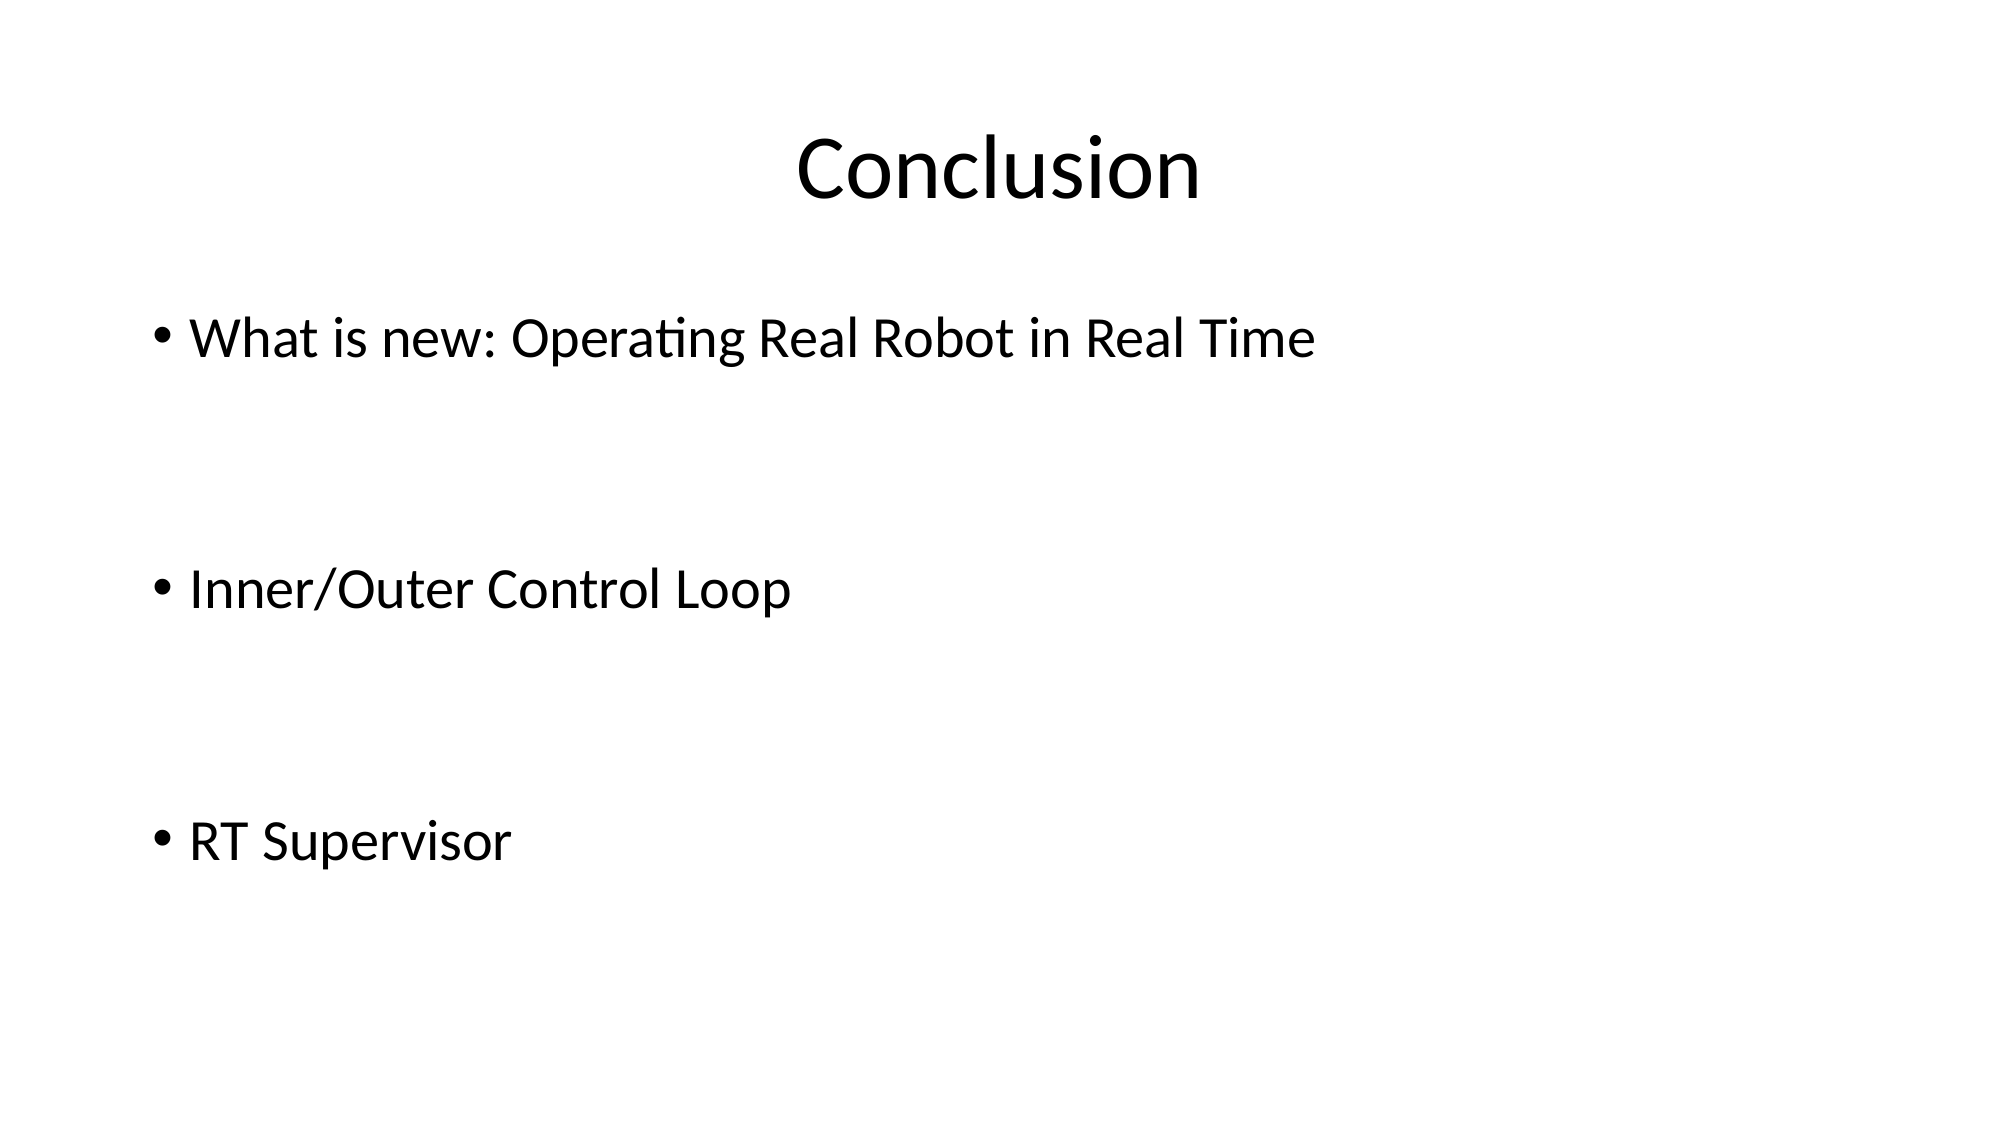

# Conclusion
What is new: Operating Real Robot in Real Time

Inner/Outer Control Loop

RT Supervisor